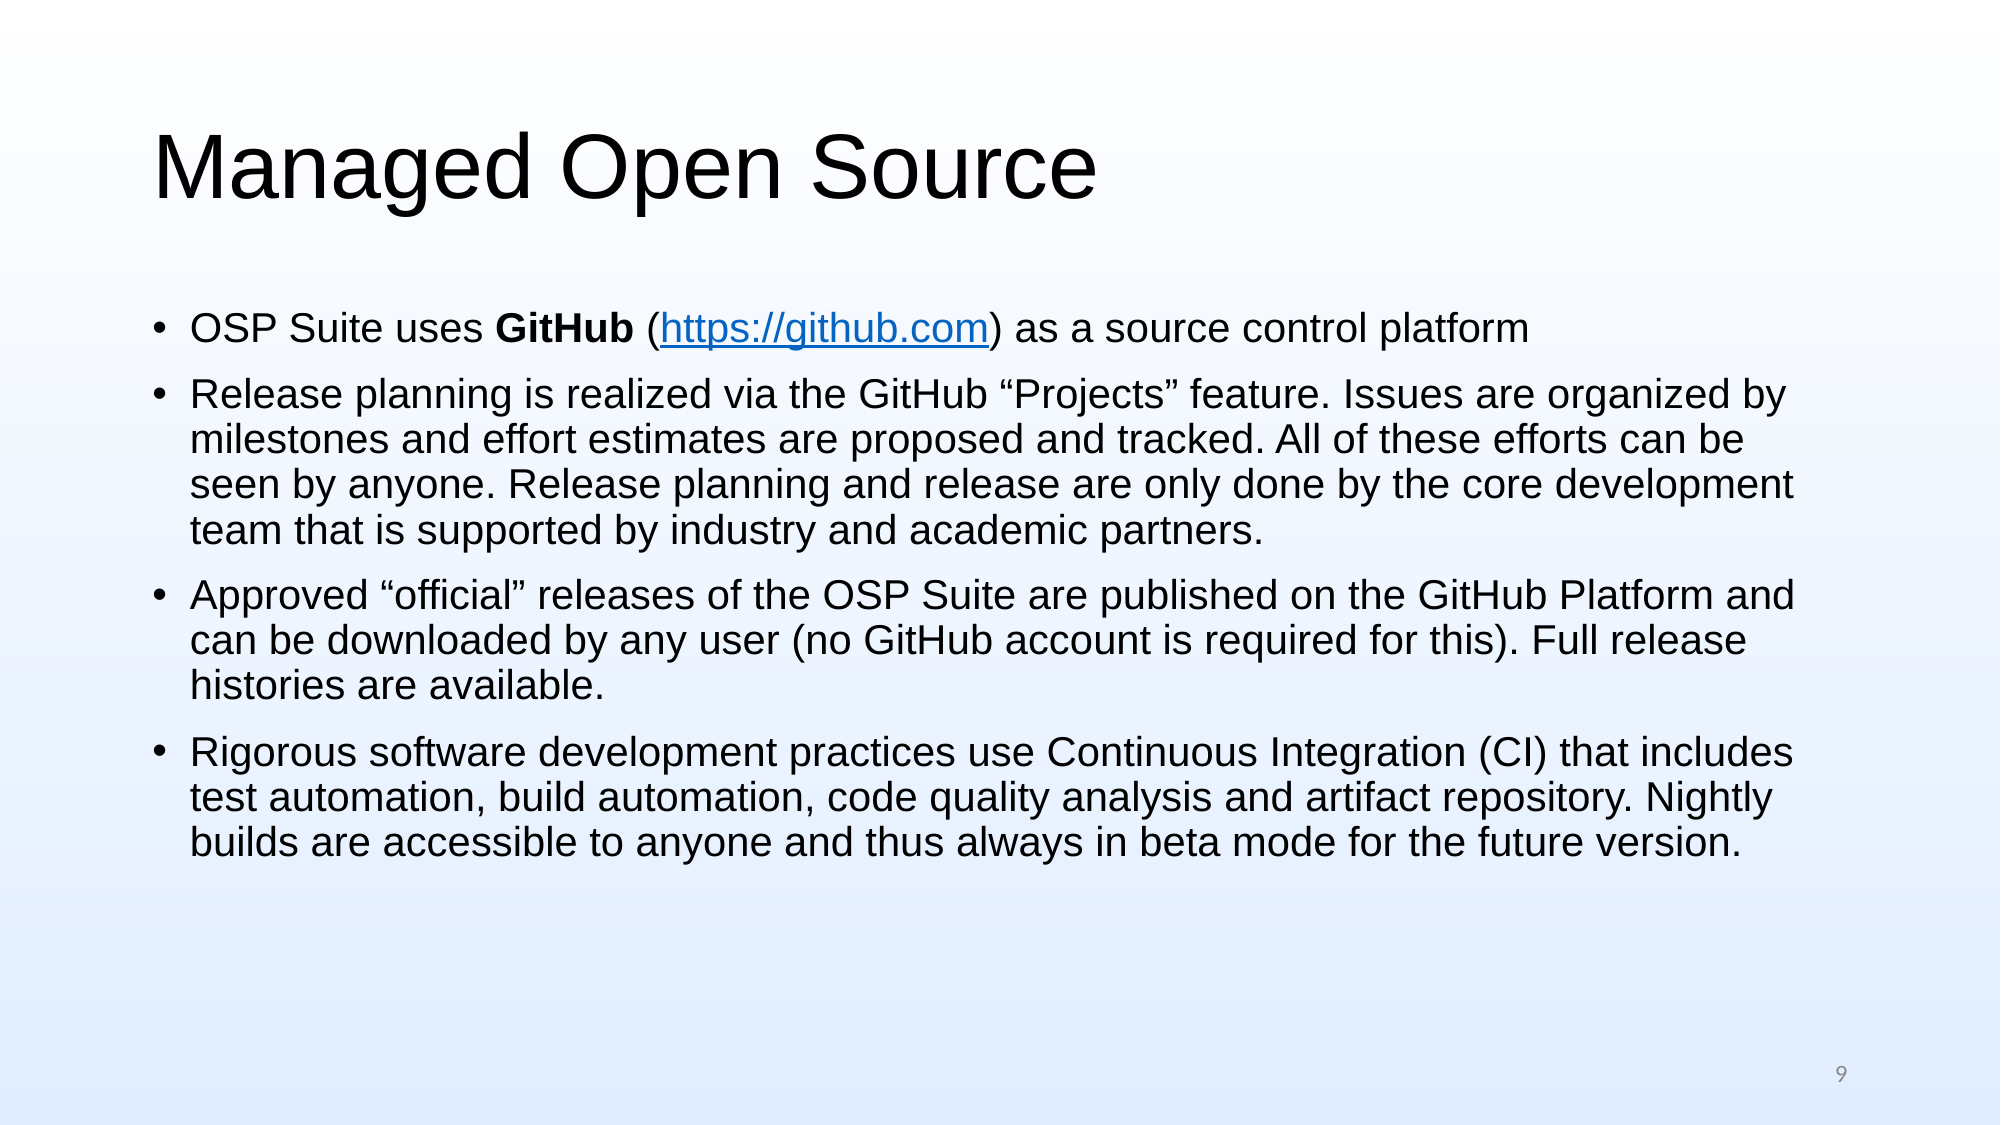

# Managed Open Source
OSP Suite uses GitHub (https://github.com) as a source control platform
Release planning is realized via the GitHub “Projects” feature. Issues are organized by milestones and effort estimates are proposed and tracked. All of these efforts can be seen by anyone. Release planning and release are only done by the core development team that is supported by industry and academic partners.
Approved “official” releases of the OSP Suite are published on the GitHub Platform and can be downloaded by any user (no GitHub account is required for this). Full release histories are available.
Rigorous software development practices use Continuous Integration (CI) that includes test automation, build automation, code quality analysis and artifact repository. Nightly builds are accessible to anyone and thus always in beta mode for the future version.
9